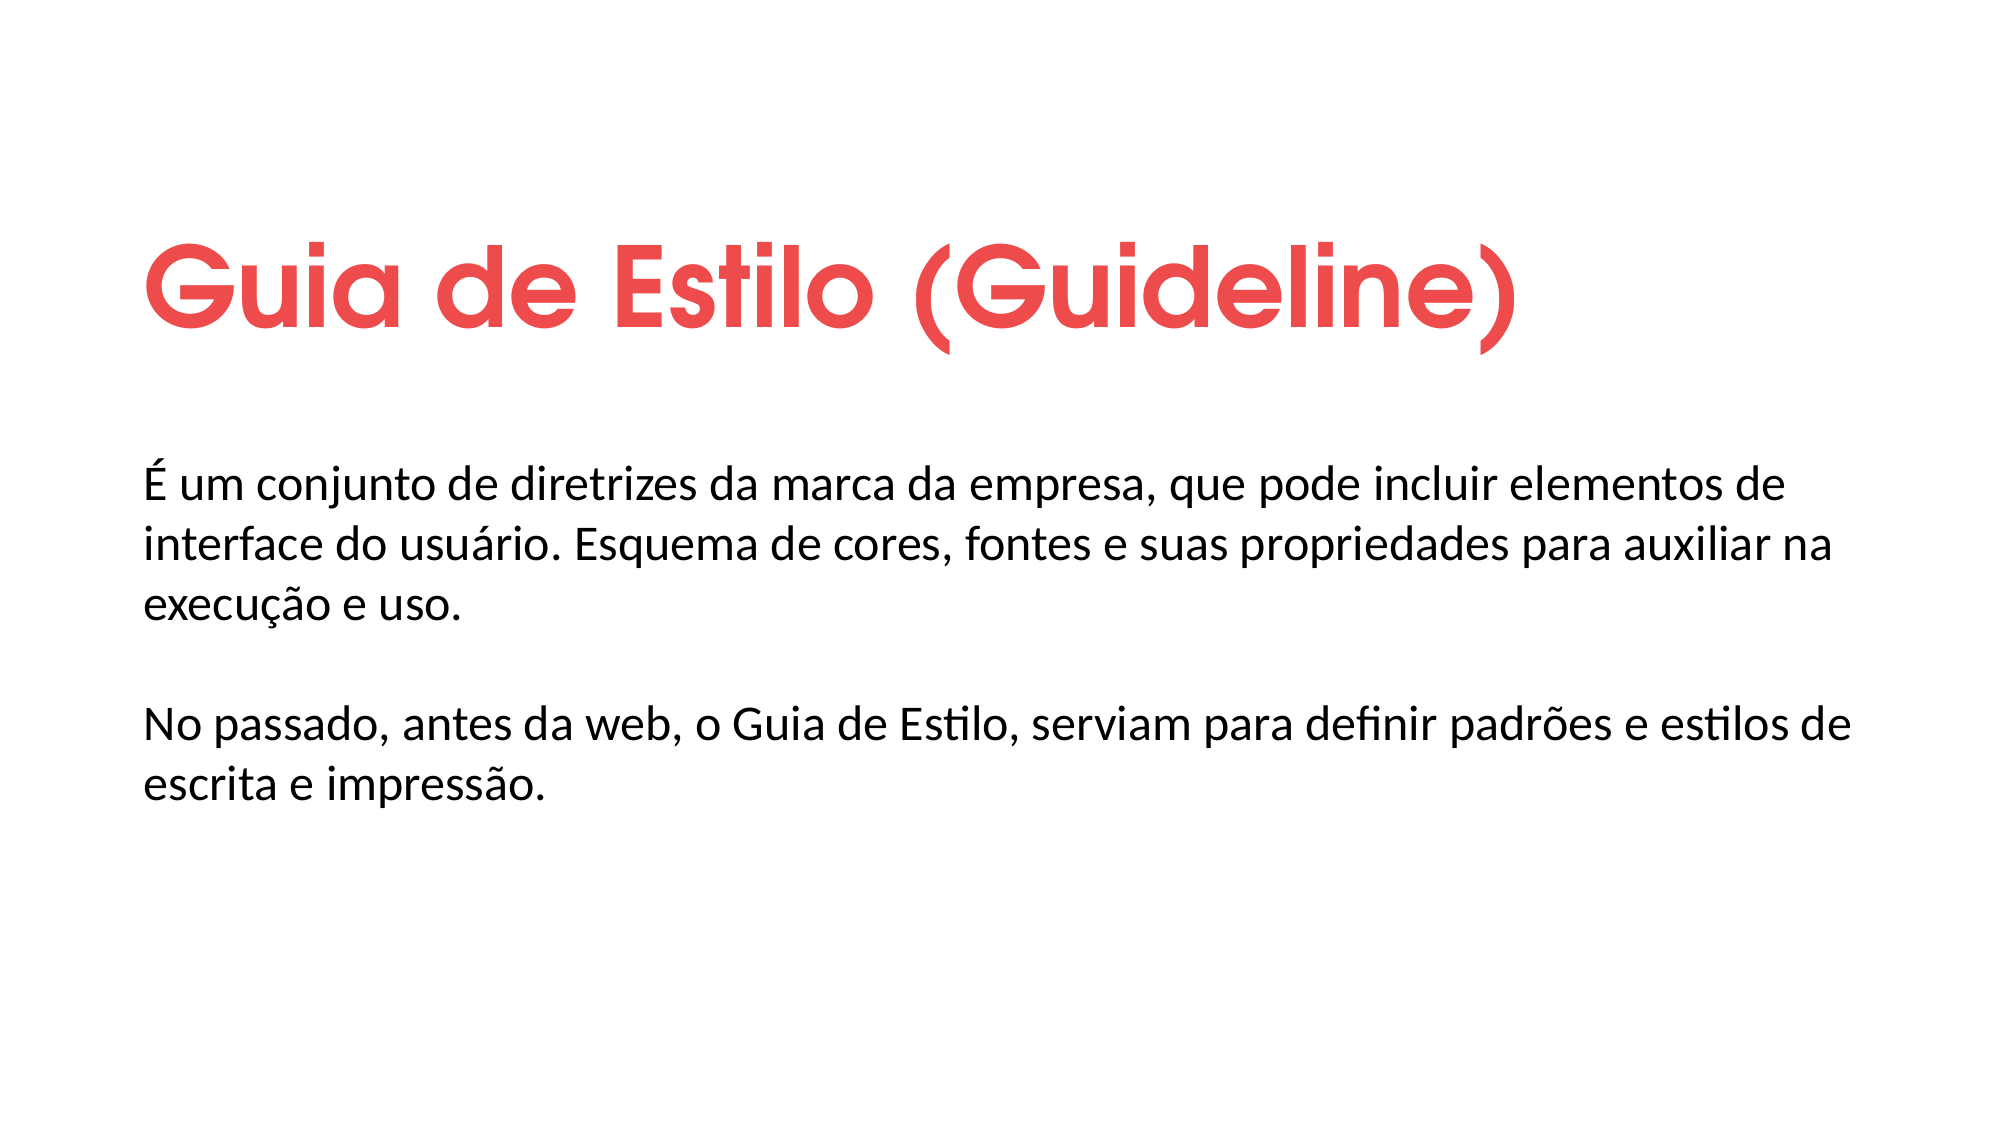

Guia de Estilo (Guideline)
É um conjunto de diretrizes da marca da empresa, que pode incluir elementos de interface do usuário. Esquema de cores, fontes e suas propriedades para auxiliar na execução e uso.

No passado, antes da web, o Guia de Estilo, serviam para definir padrões e estilos de escrita e impressão.